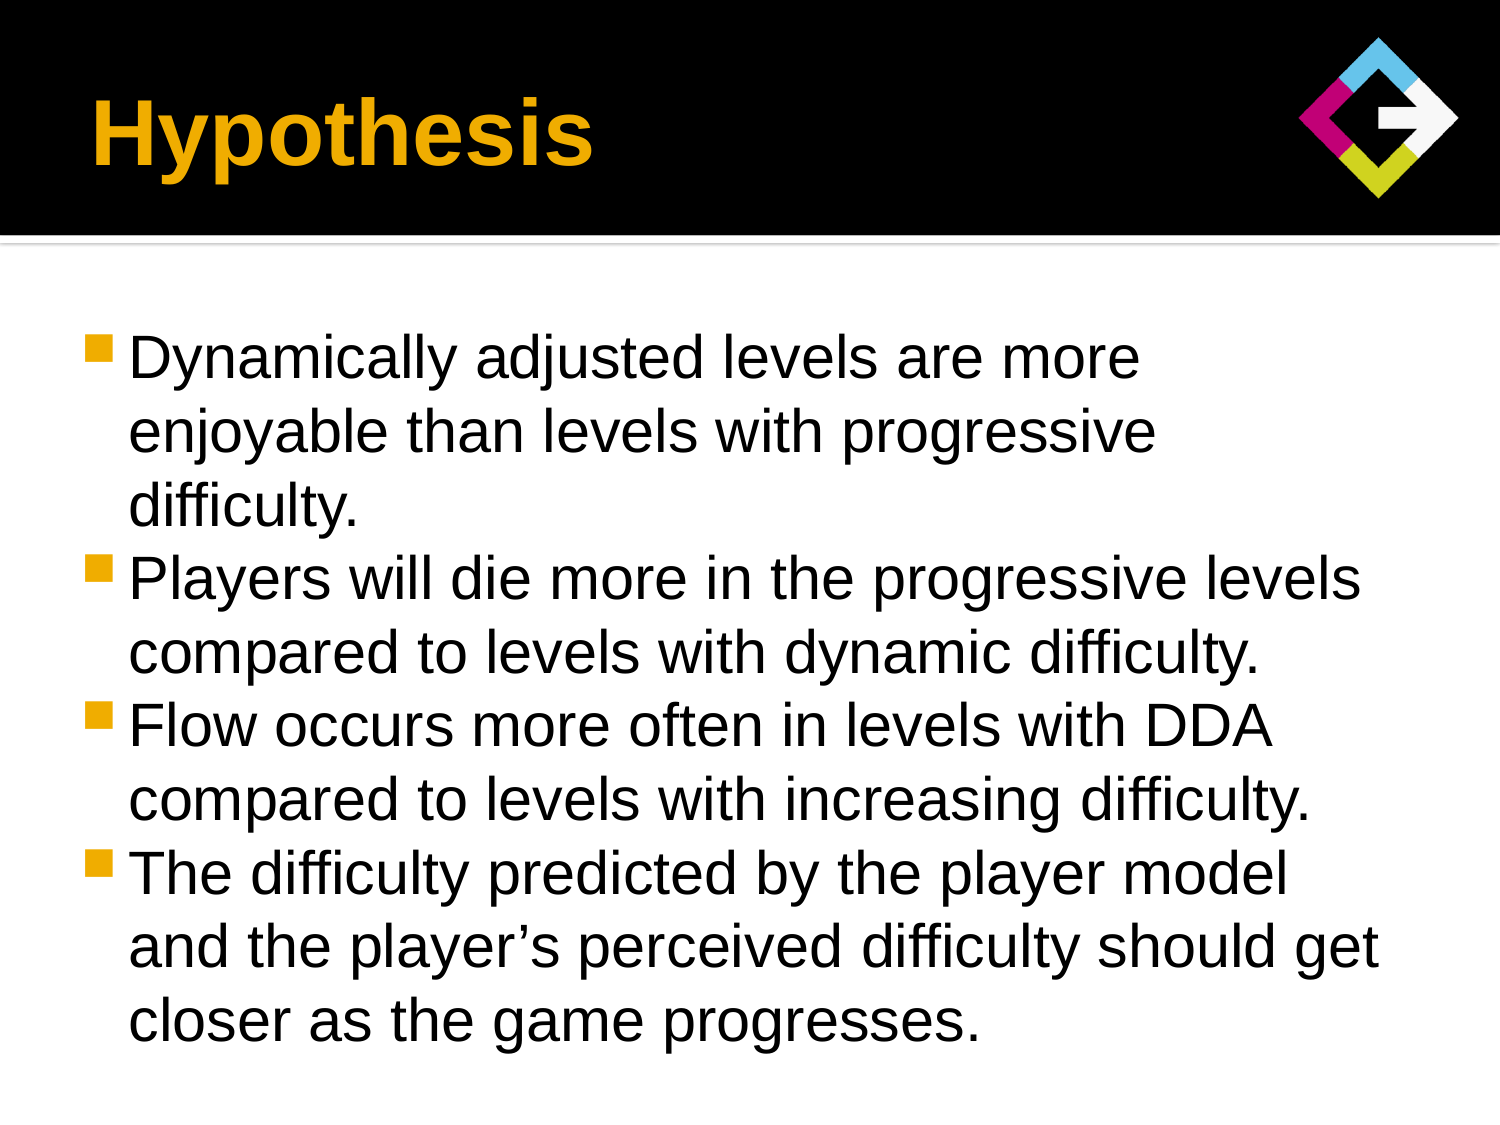

# Hypothesis
Dynamically adjusted levels are more enjoyable than levels with progressive difficulty.
Players will die more in the progressive levels compared to levels with dynamic difficulty.
Flow occurs more often in levels with DDA compared to levels with increasing difficulty.
The difficulty predicted by the player model and the player’s perceived difficulty should get closer as the game progresses.